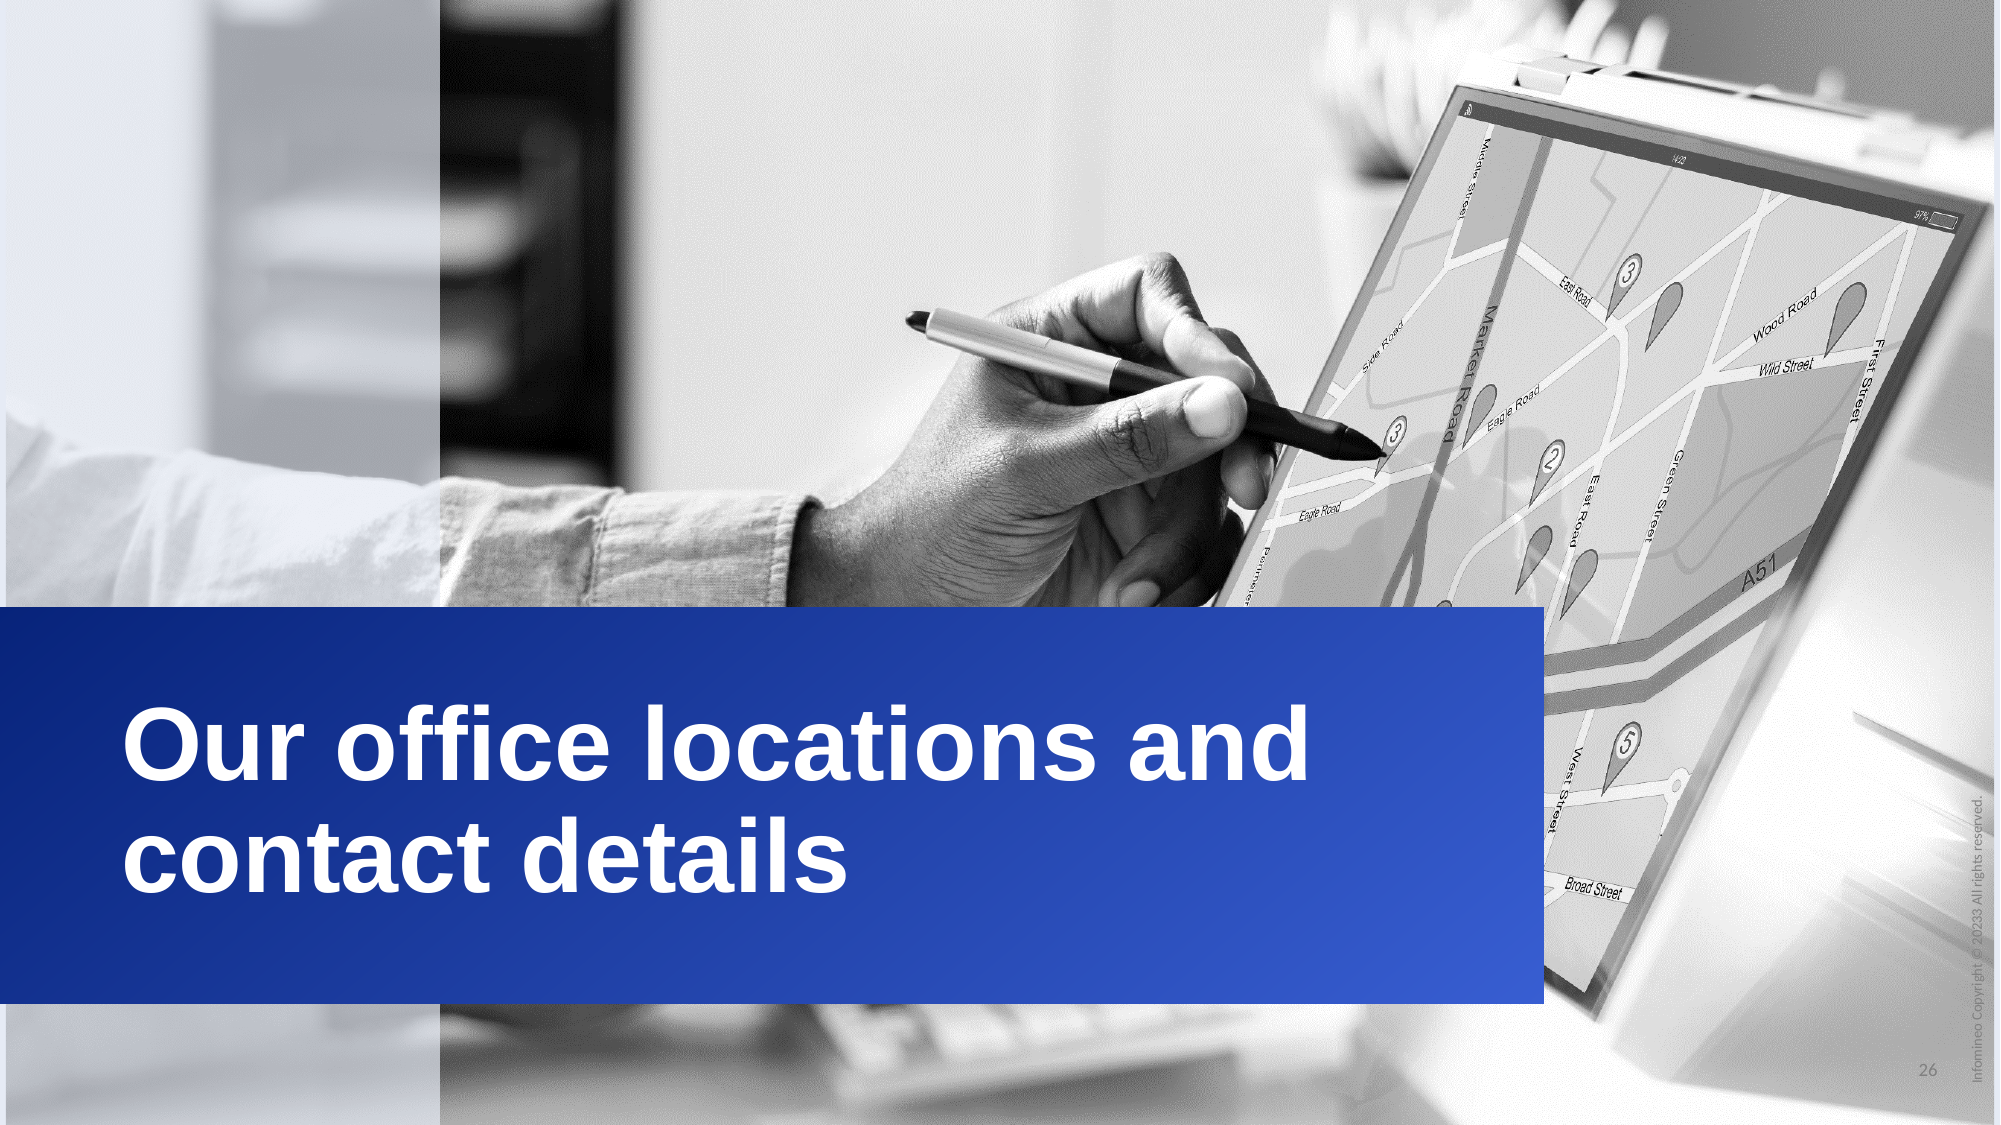

# Our office locations and contact details